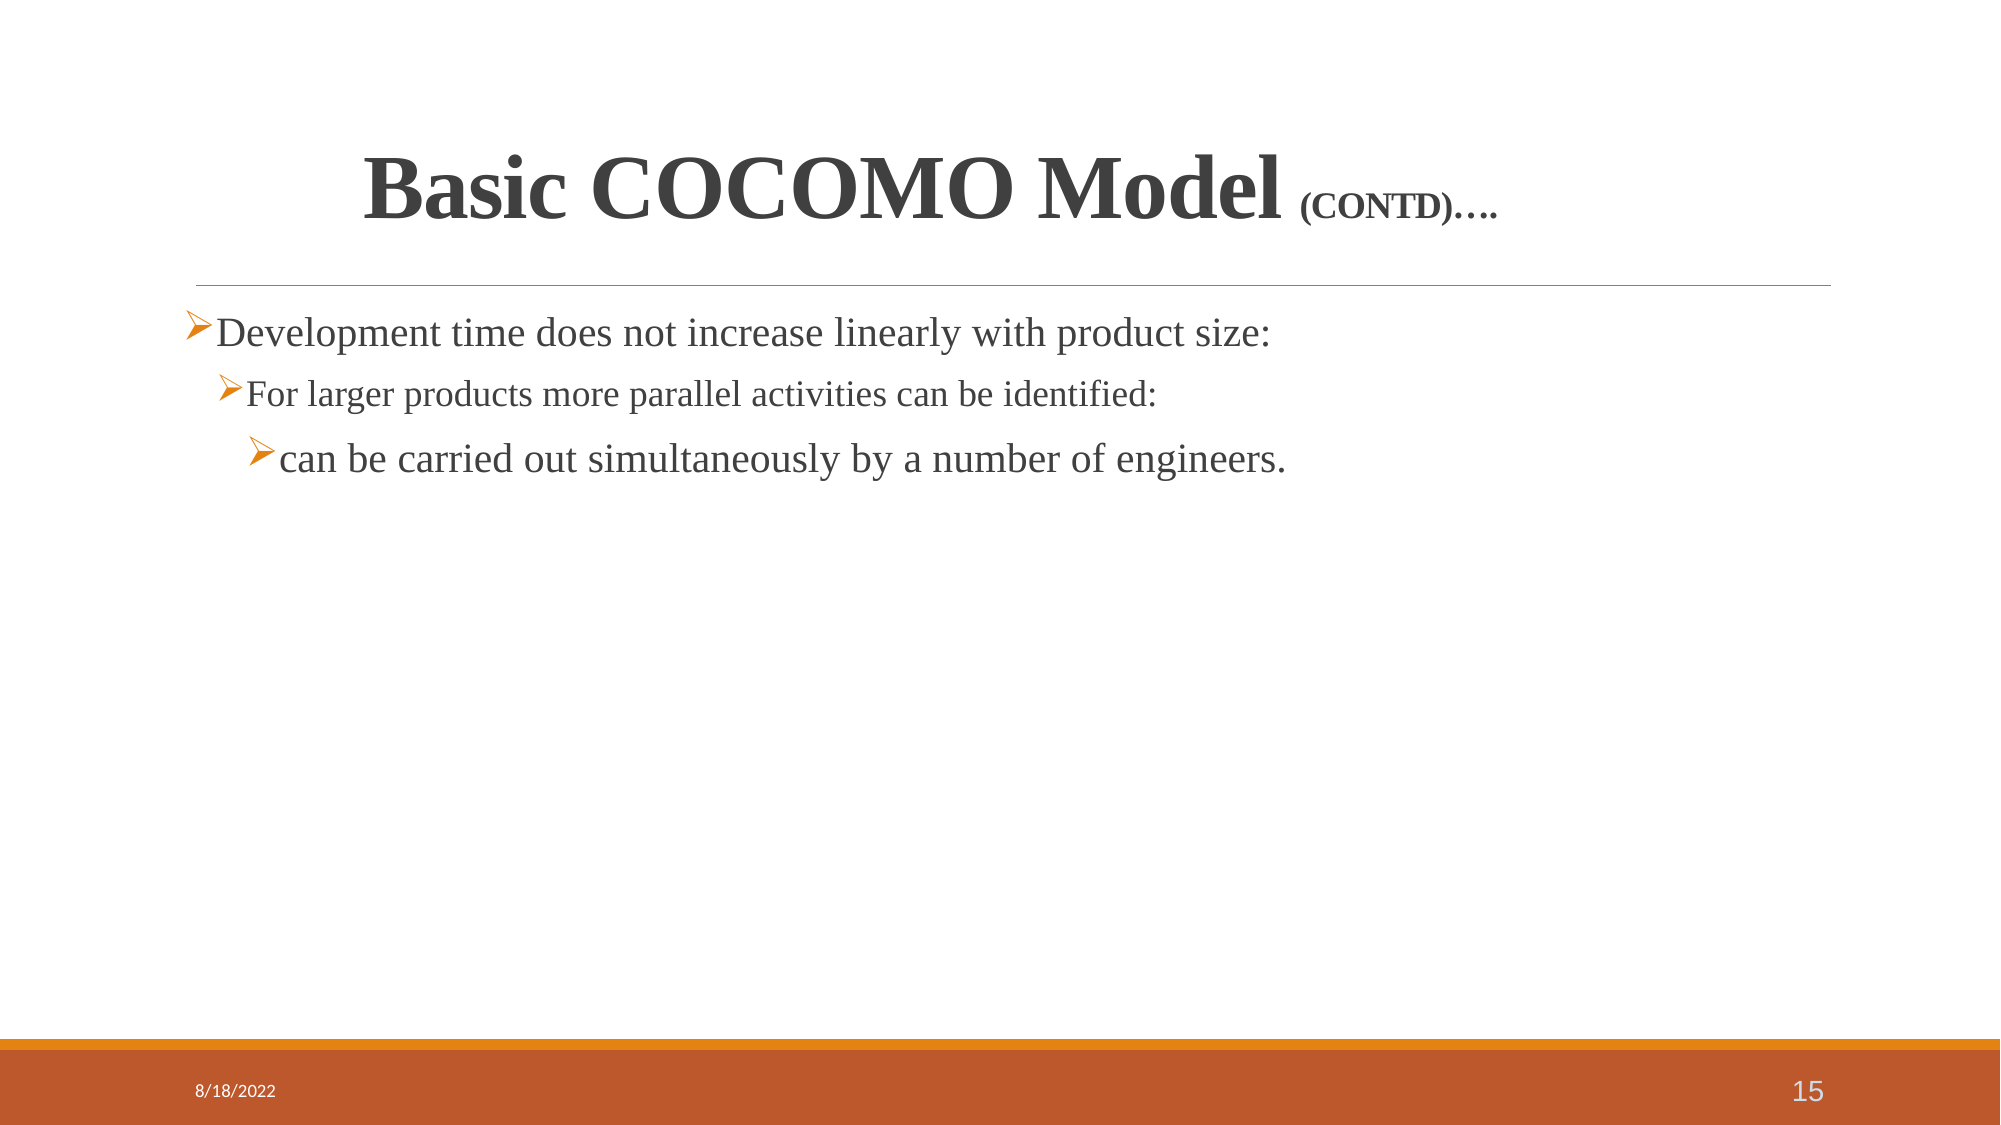

# Basic COCOMO Model  (CONTD)….
Development time does not increase linearly with product size:
For larger products more parallel activities can be identified:
can be carried out simultaneously by a number of engineers.
8/18/2022
15